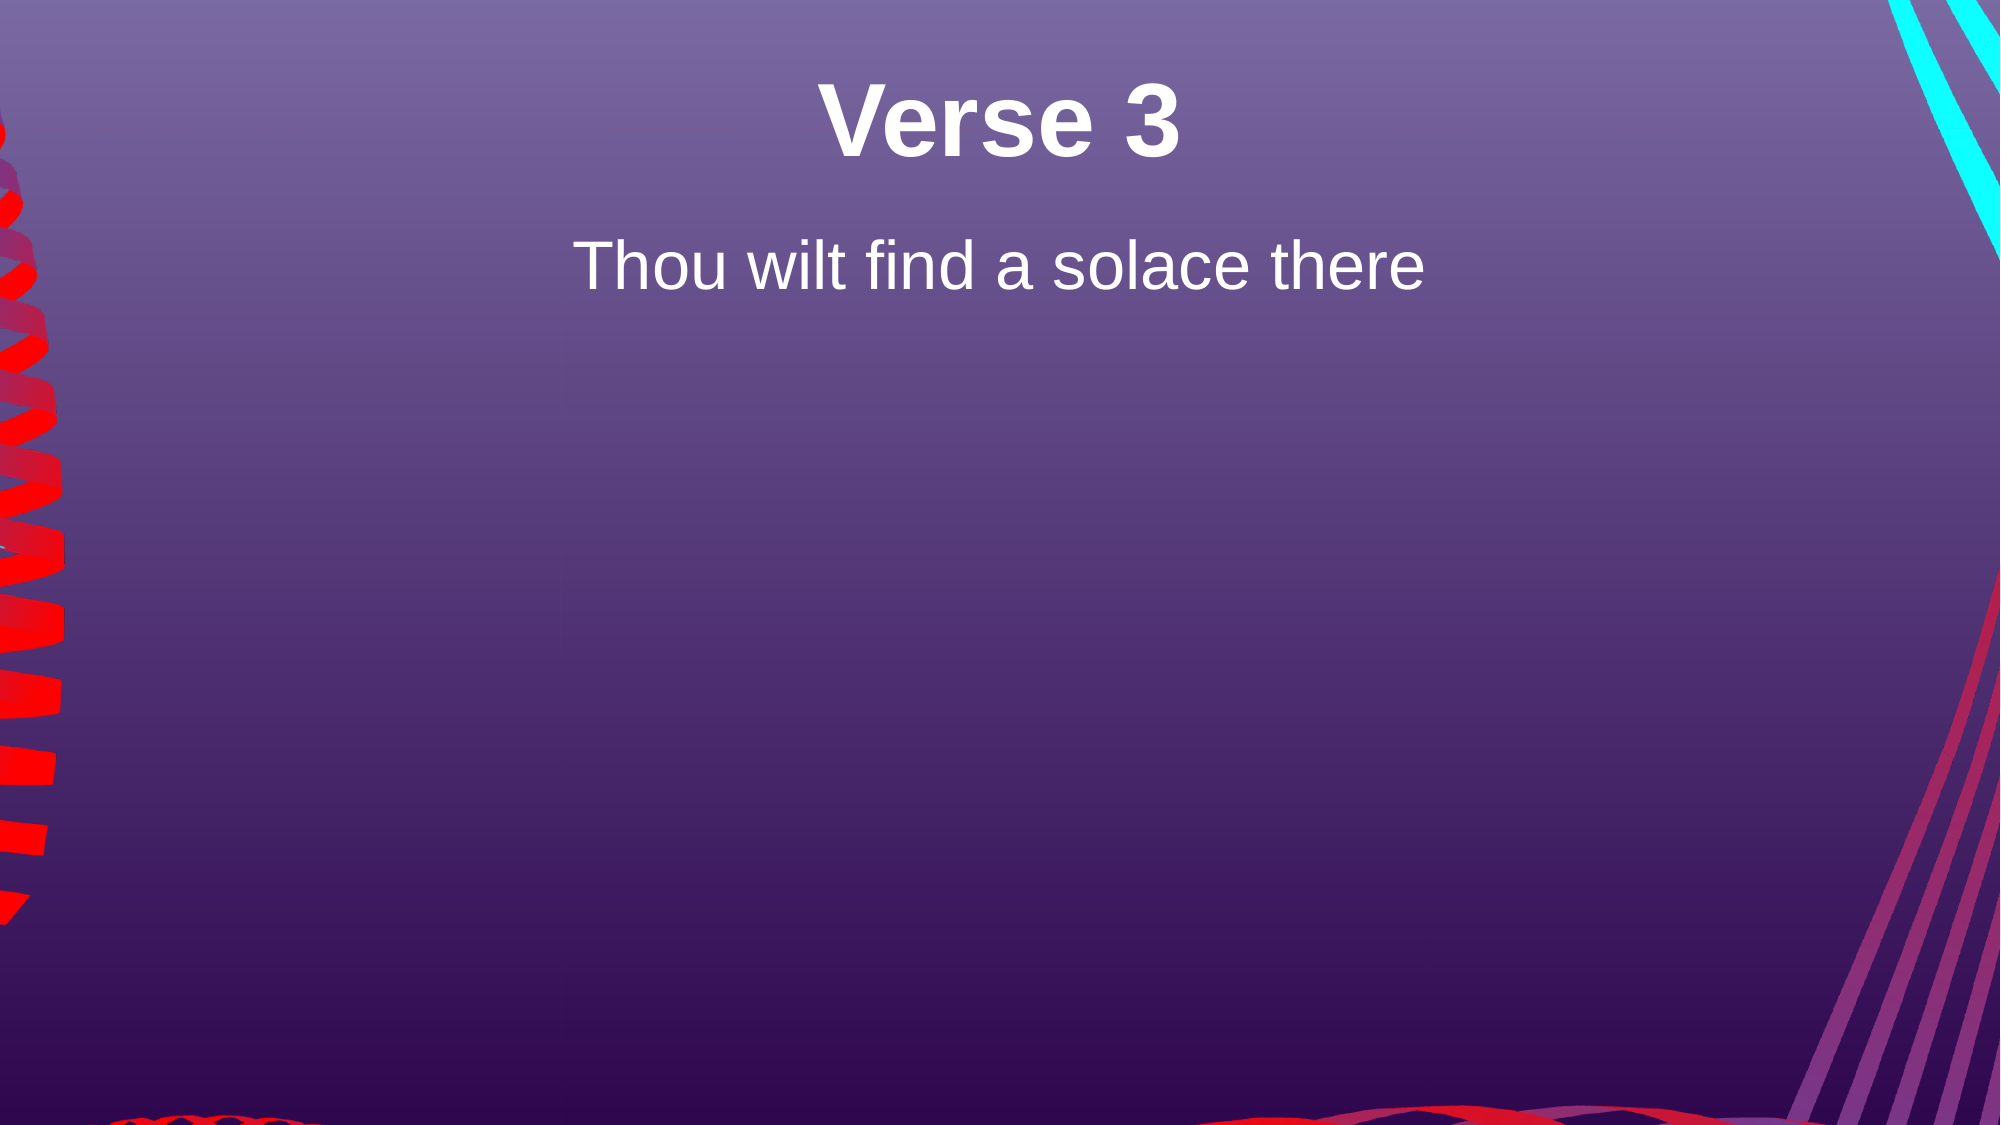

Verse 3
Thou wilt find a solace there